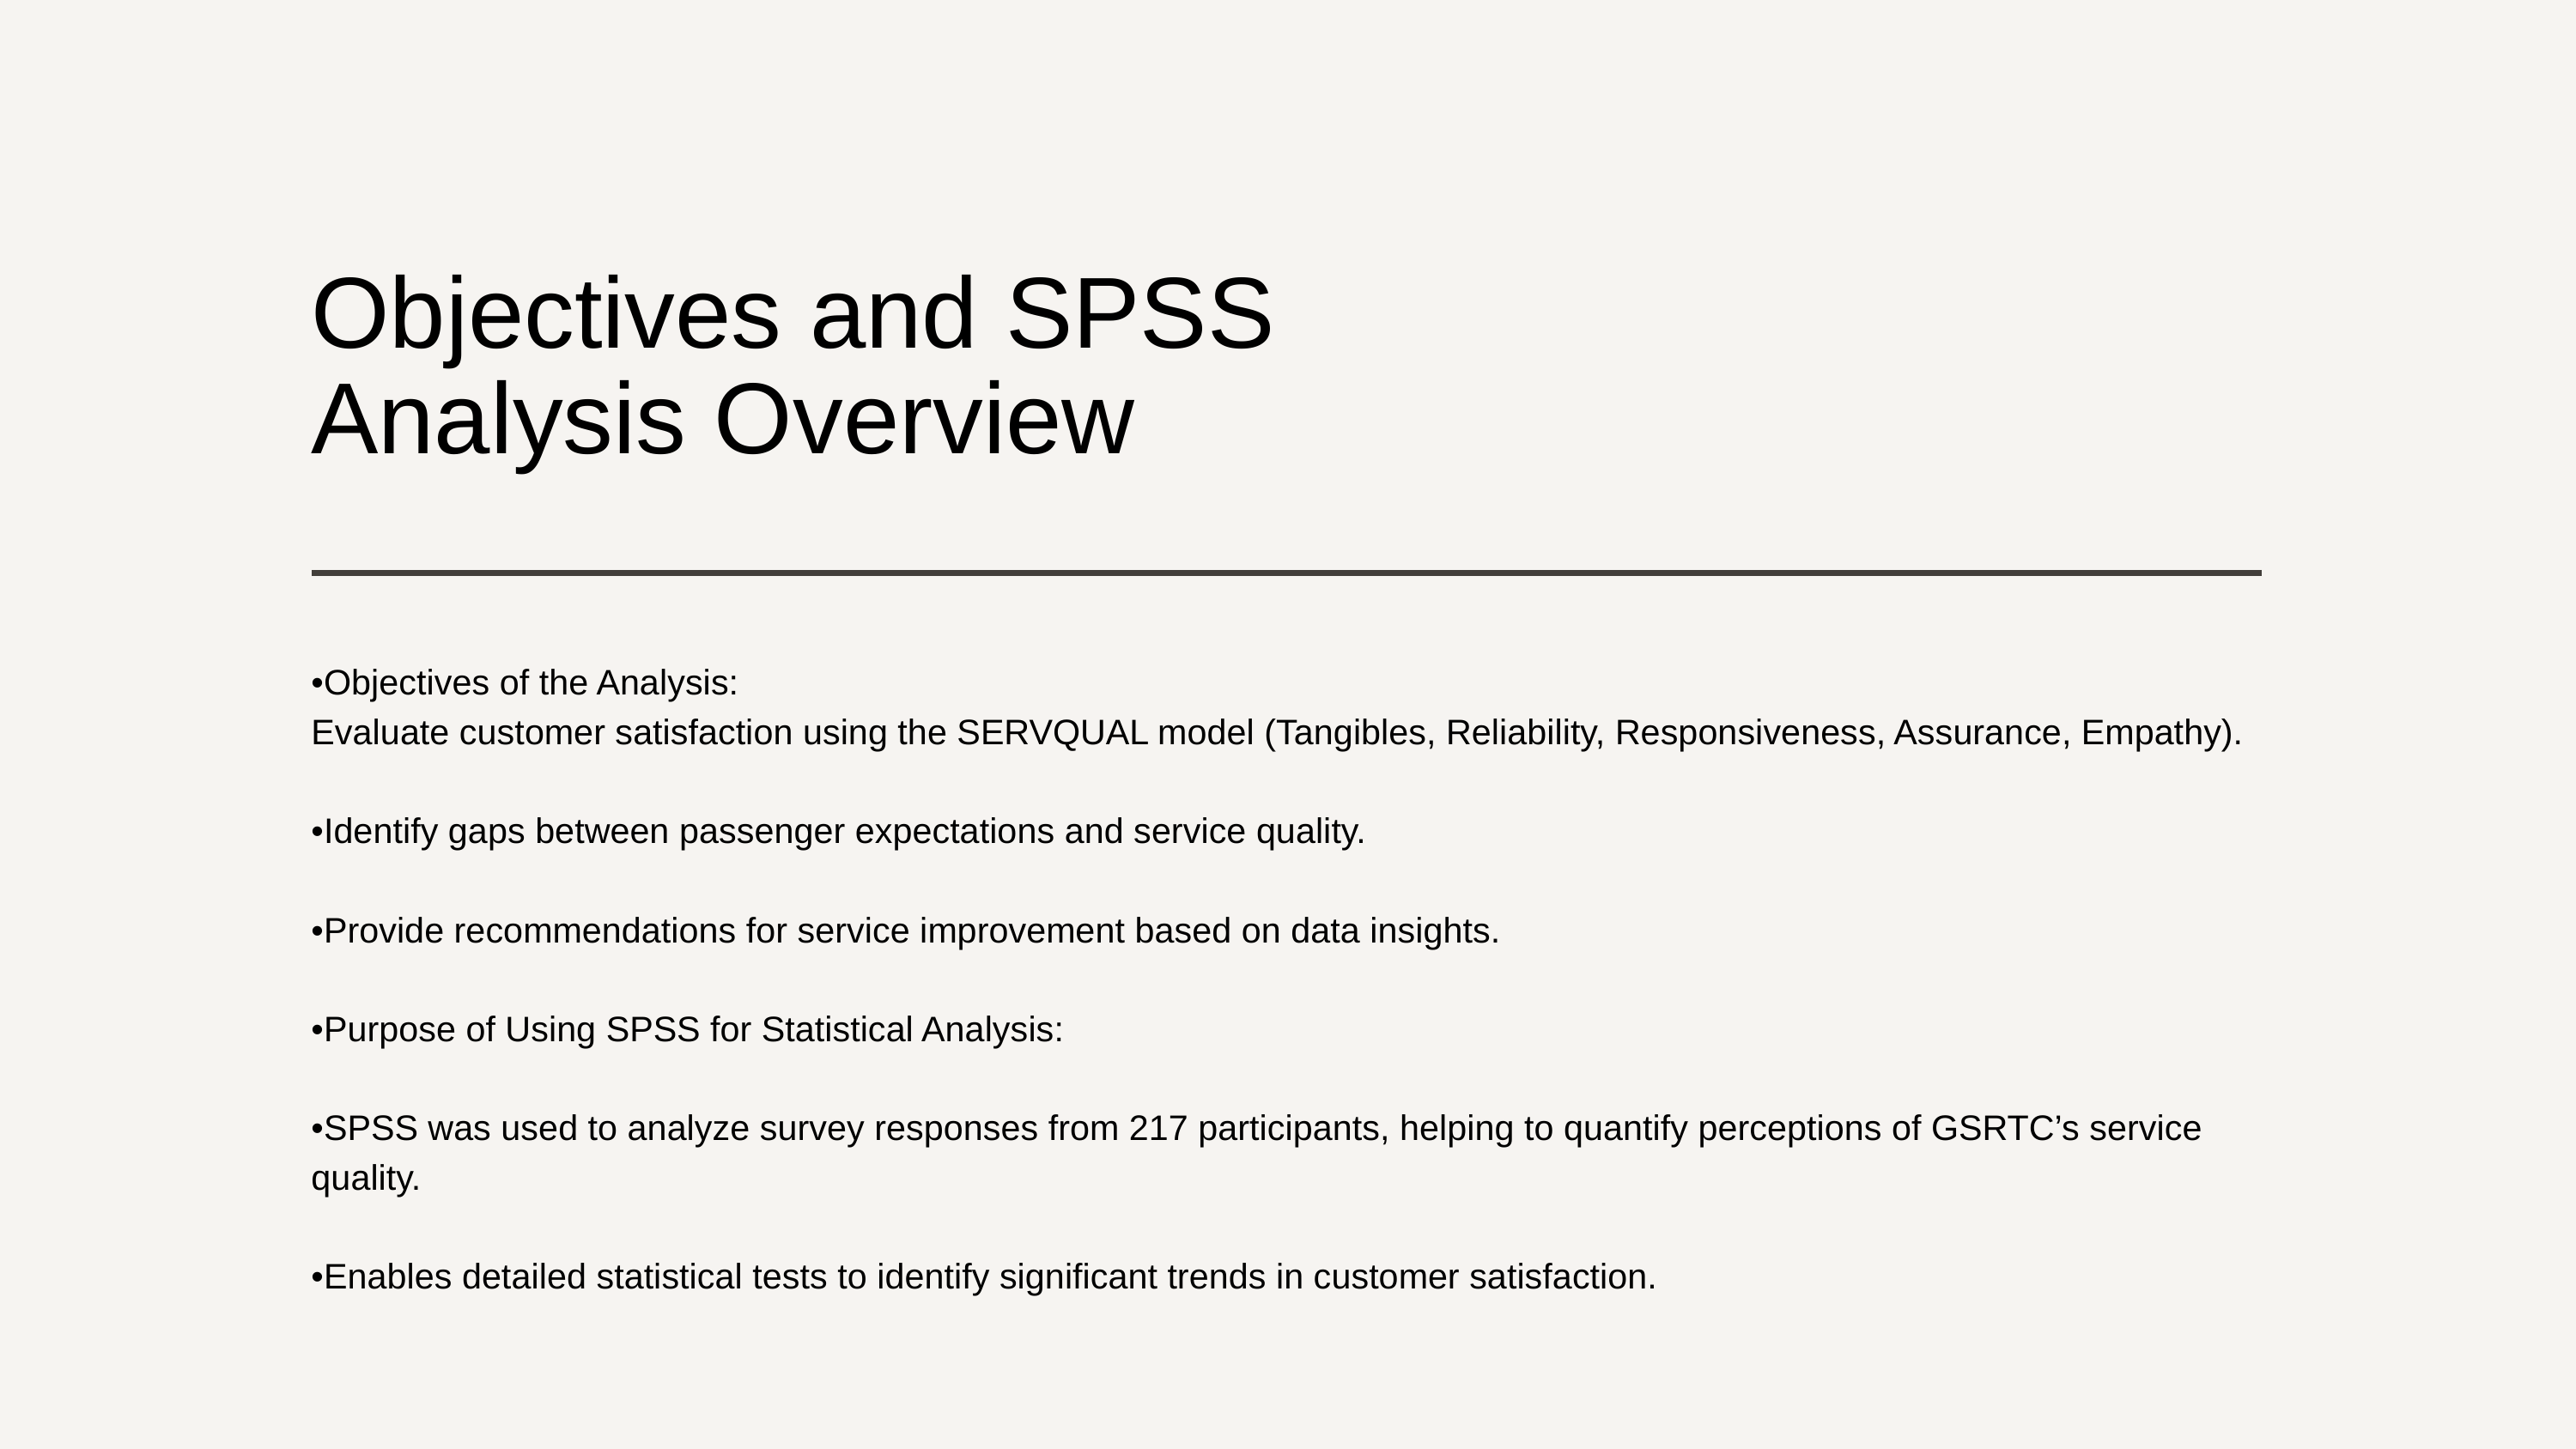

Objectives and SPSS Analysis Overview

•Objectives of the Analysis:
Evaluate customer satisfaction using the SERVQUAL model (Tangibles, Reliability, Responsiveness, Assurance, Empathy).

•Identify gaps between passenger expectations and service quality.

•Provide recommendations for service improvement based on data insights.

•Purpose of Using SPSS for Statistical Analysis:

•SPSS was used to analyze survey responses from 217 participants, helping to quantify perceptions of GSRTC’s service quality.

•Enables detailed statistical tests to identify significant trends in customer satisfaction.